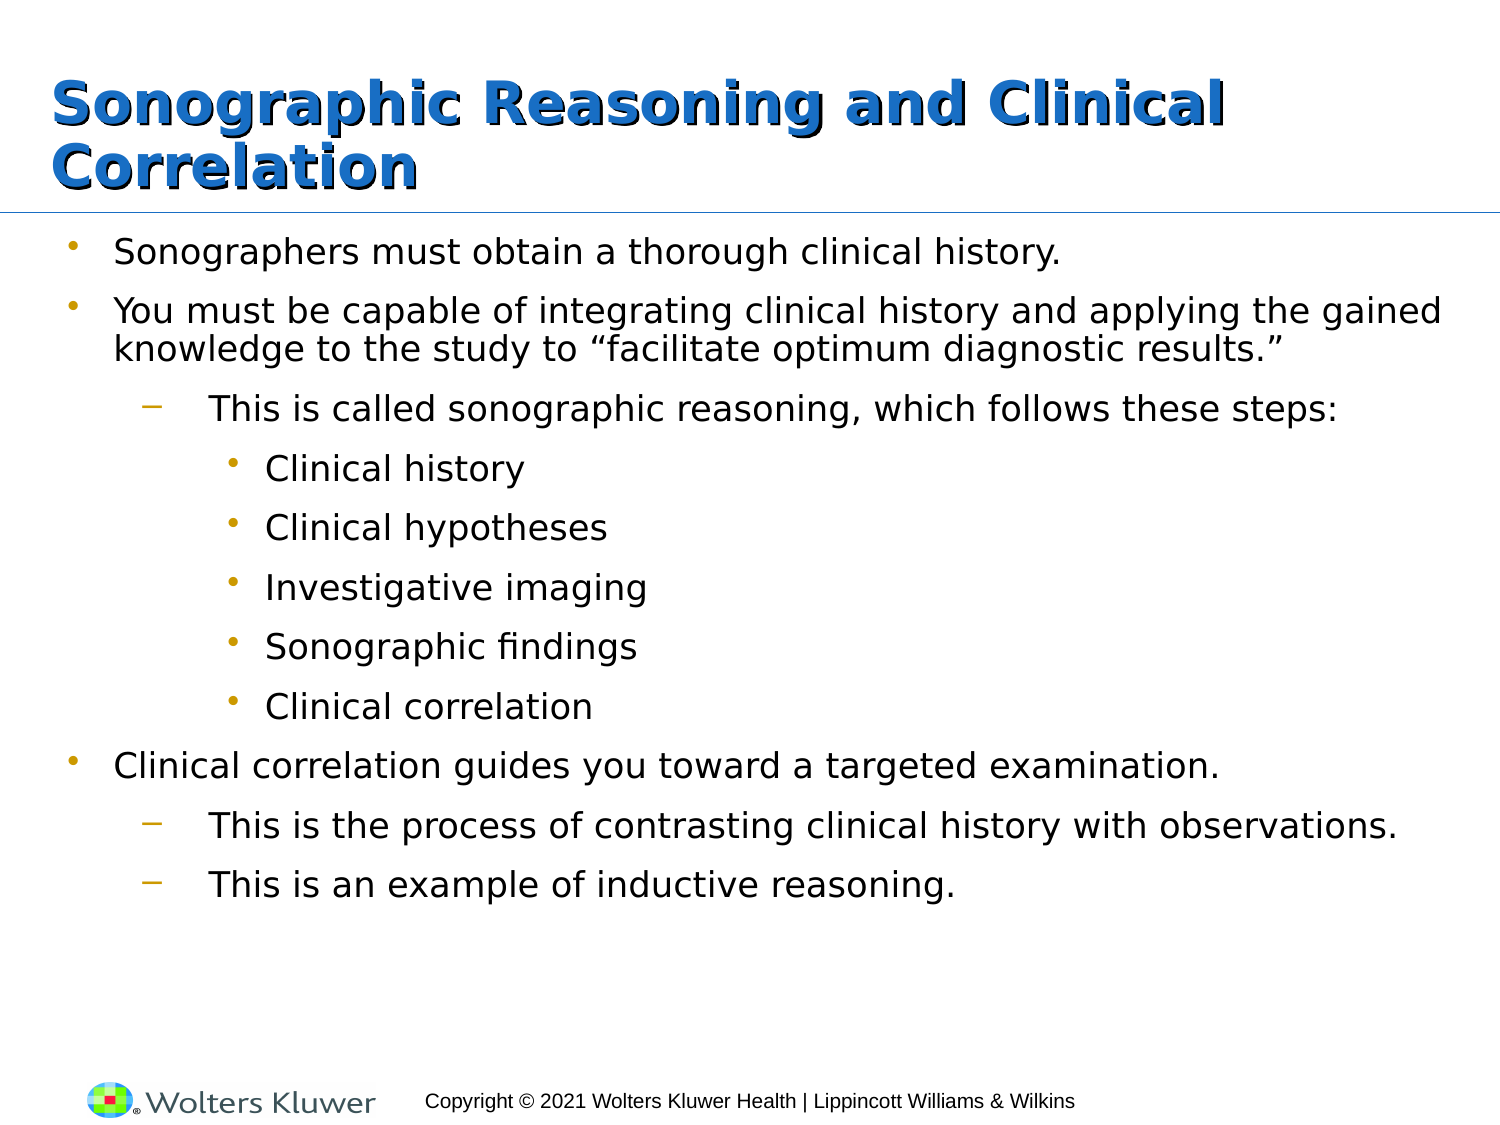

# Sonographic Reasoning and Clinical Correlation
Sonographers must obtain a thorough clinical history.
You must be capable of integrating clinical history and applying the gained knowledge to the study to “facilitate optimum diagnostic results.”
This is called sonographic reasoning, which follows these steps:
Clinical history
Clinical hypotheses
Investigative imaging
Sonographic findings
Clinical correlation
Clinical correlation guides you toward a targeted examination.
This is the process of contrasting clinical history with observations.
This is an example of inductive reasoning.